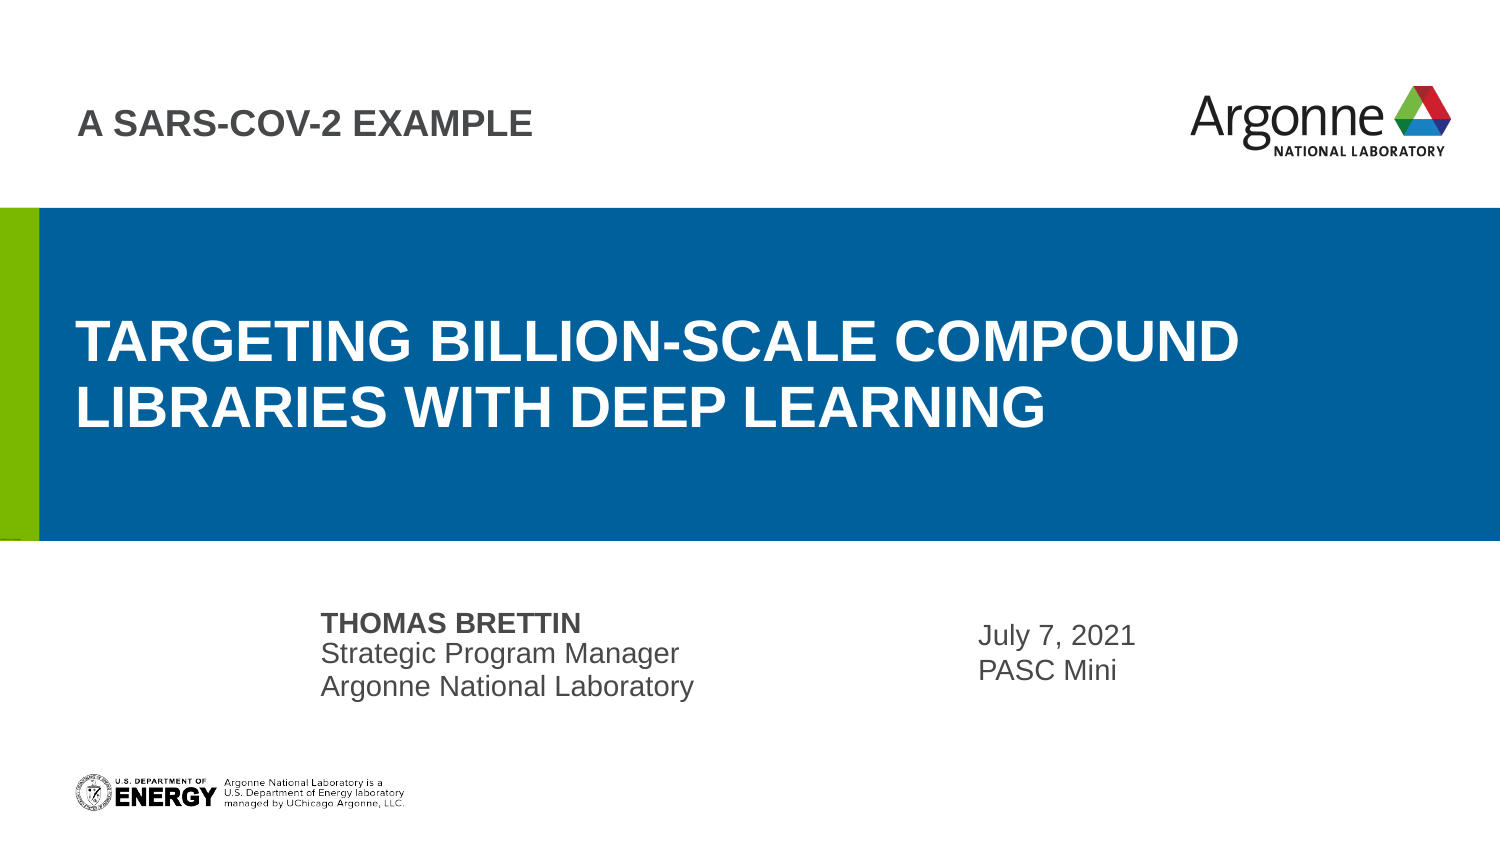

A SARS-Cov-2 Example
# Targeting Billion-Scale Compound Libraries with Deep Learning
A SARS-Cov-2 Example
Thomas Brettin
July 7, 2021
PASC Mini
Strategic Program Manager
Argonne National Laboratory